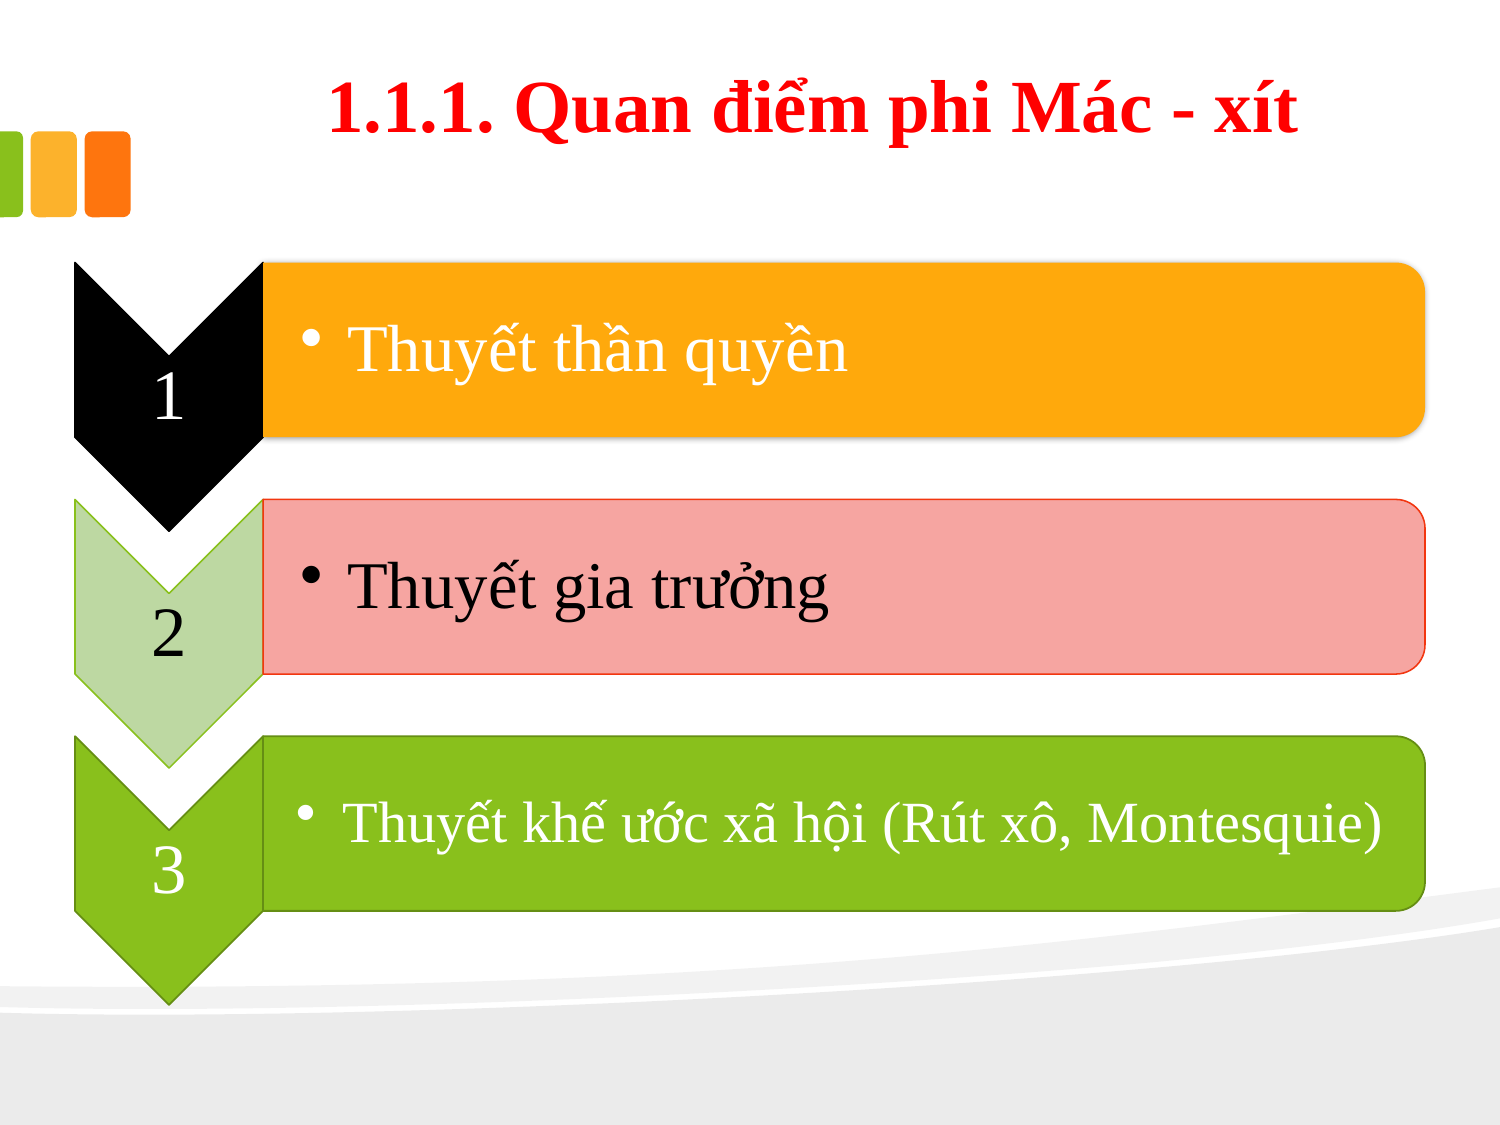

1.1.1. Quan điểm phi Mác - xít
1
Thuyết thần quyền
2
Thuyết gia trưởng
3
Thuyết khế ước xã hội (Rút xô, Montesquie)